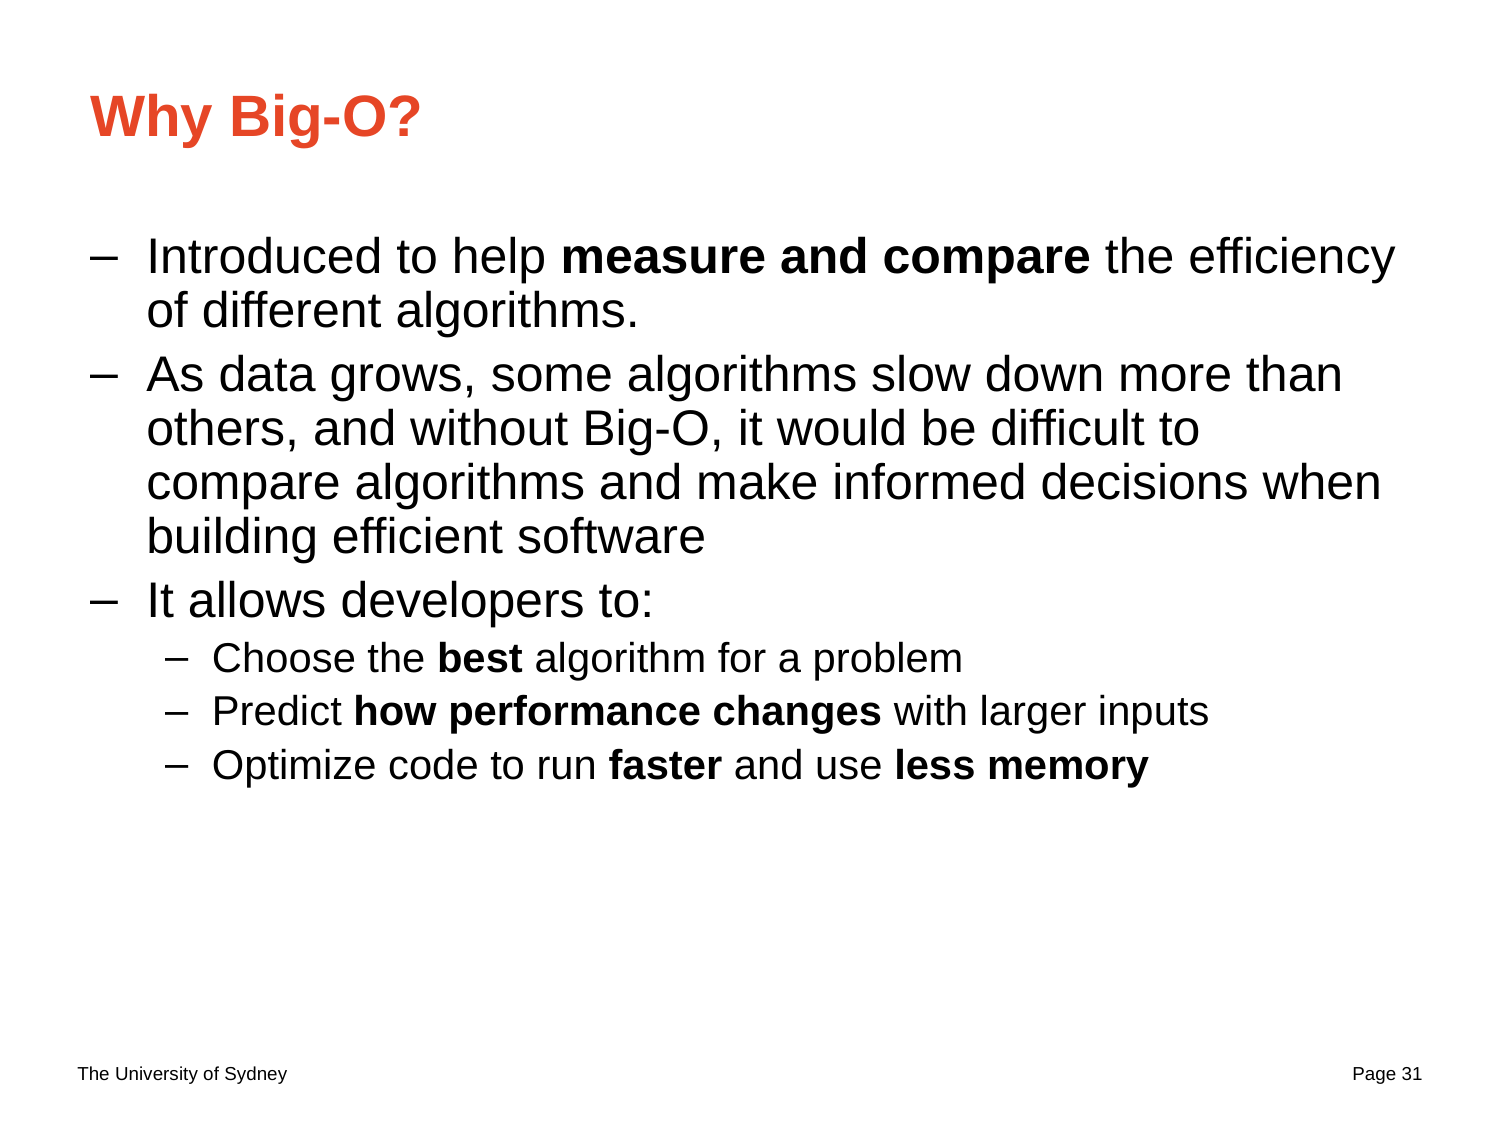

# Why Big-O?
Introduced to help measure and compare the efficiency of different algorithms.
As data grows, some algorithms slow down more than others, and without Big-O, it would be difficult to compare algorithms and make informed decisions when building efficient software
It allows developers to:
Choose the best algorithm for a problem
Predict how performance changes with larger inputs
Optimize code to run faster and use less memory